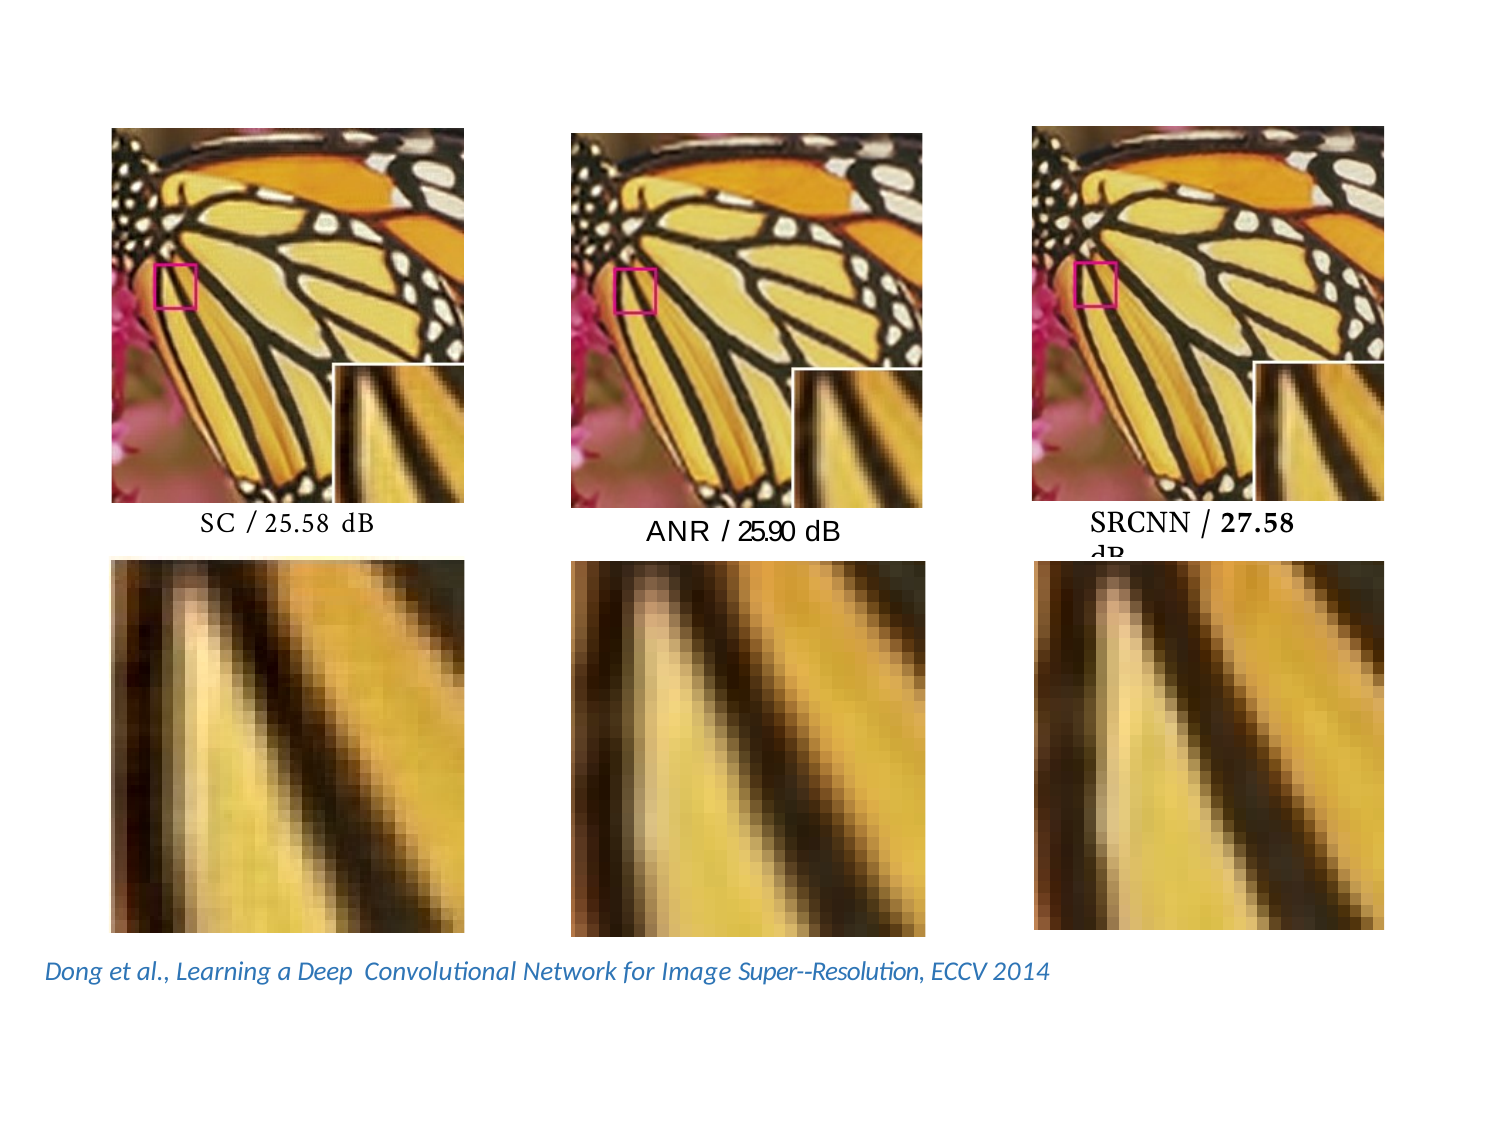

SRCNN / 27.58 dB
SC / 25.58 dB
ANR / 25.90 dB

Dong et al., Learning a Deep  Convolutional Network for Image Super-­‐Resolution, ECCV 2014